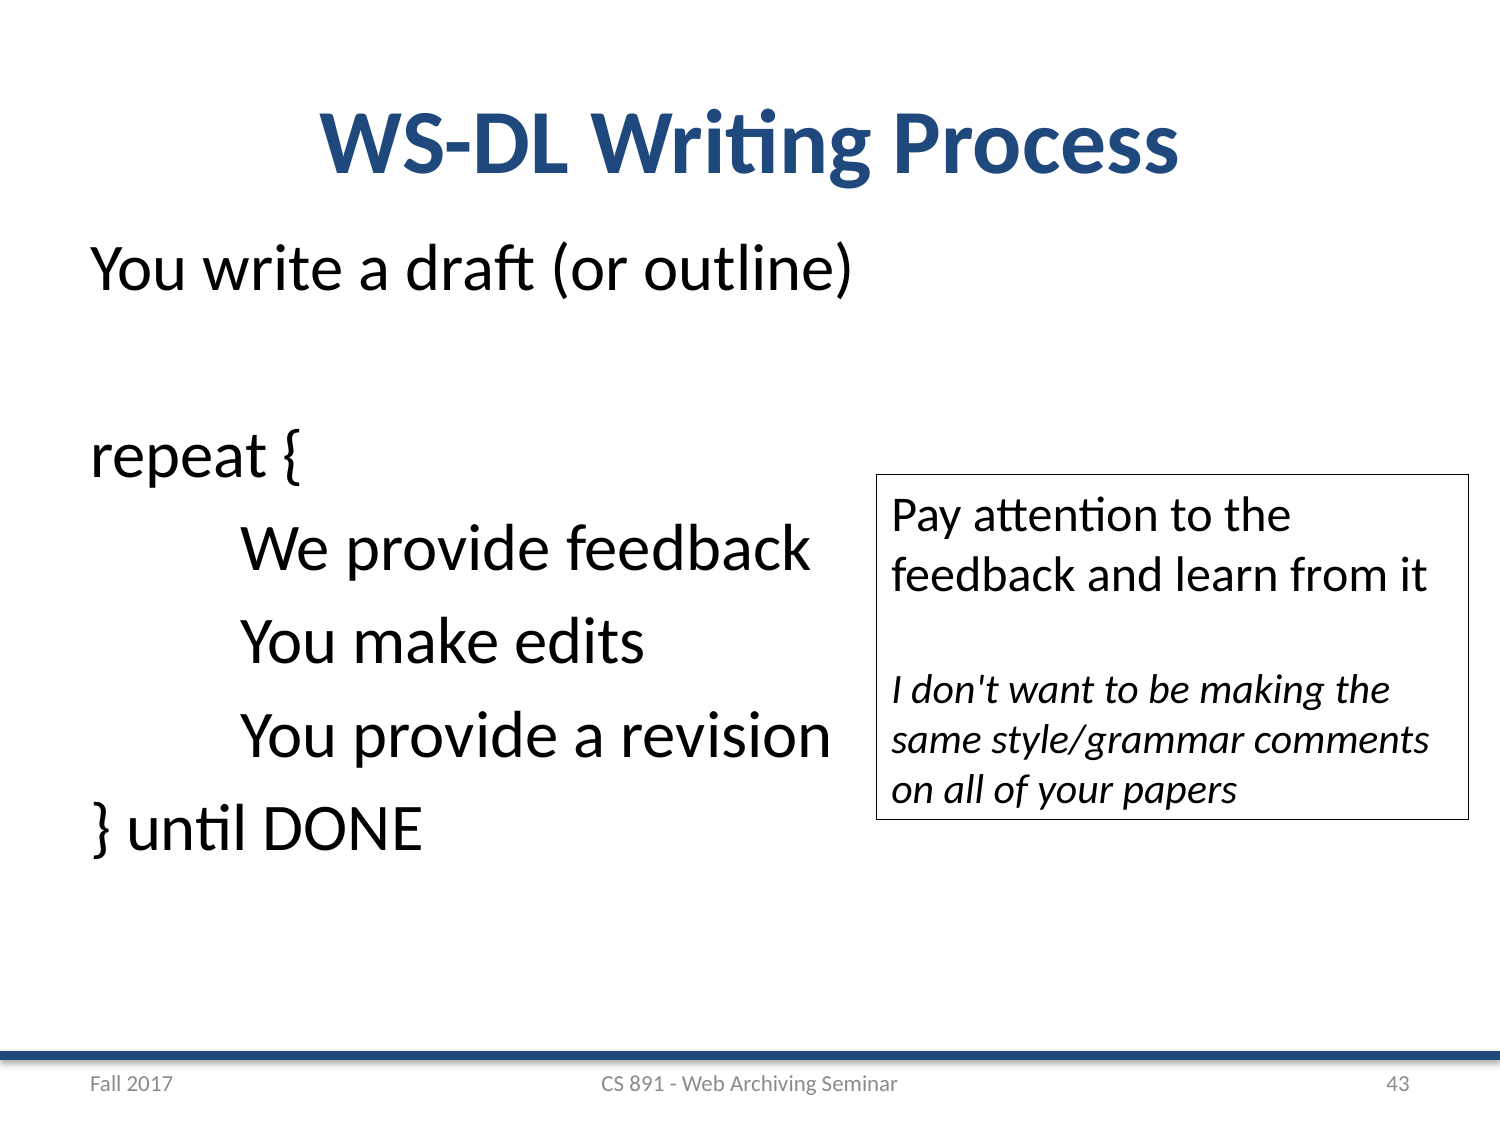

# WS-DL Writing Process
You write a draft (or outline)

repeat {
	We provide feedback
	You make edits
	You provide a revision
} until DONE

Pay attention to the feedback and learn from it

I don't want to be making the same style/grammar comments on all of your papers
Fall 2017
CS 891 - Web Archiving Seminar
43